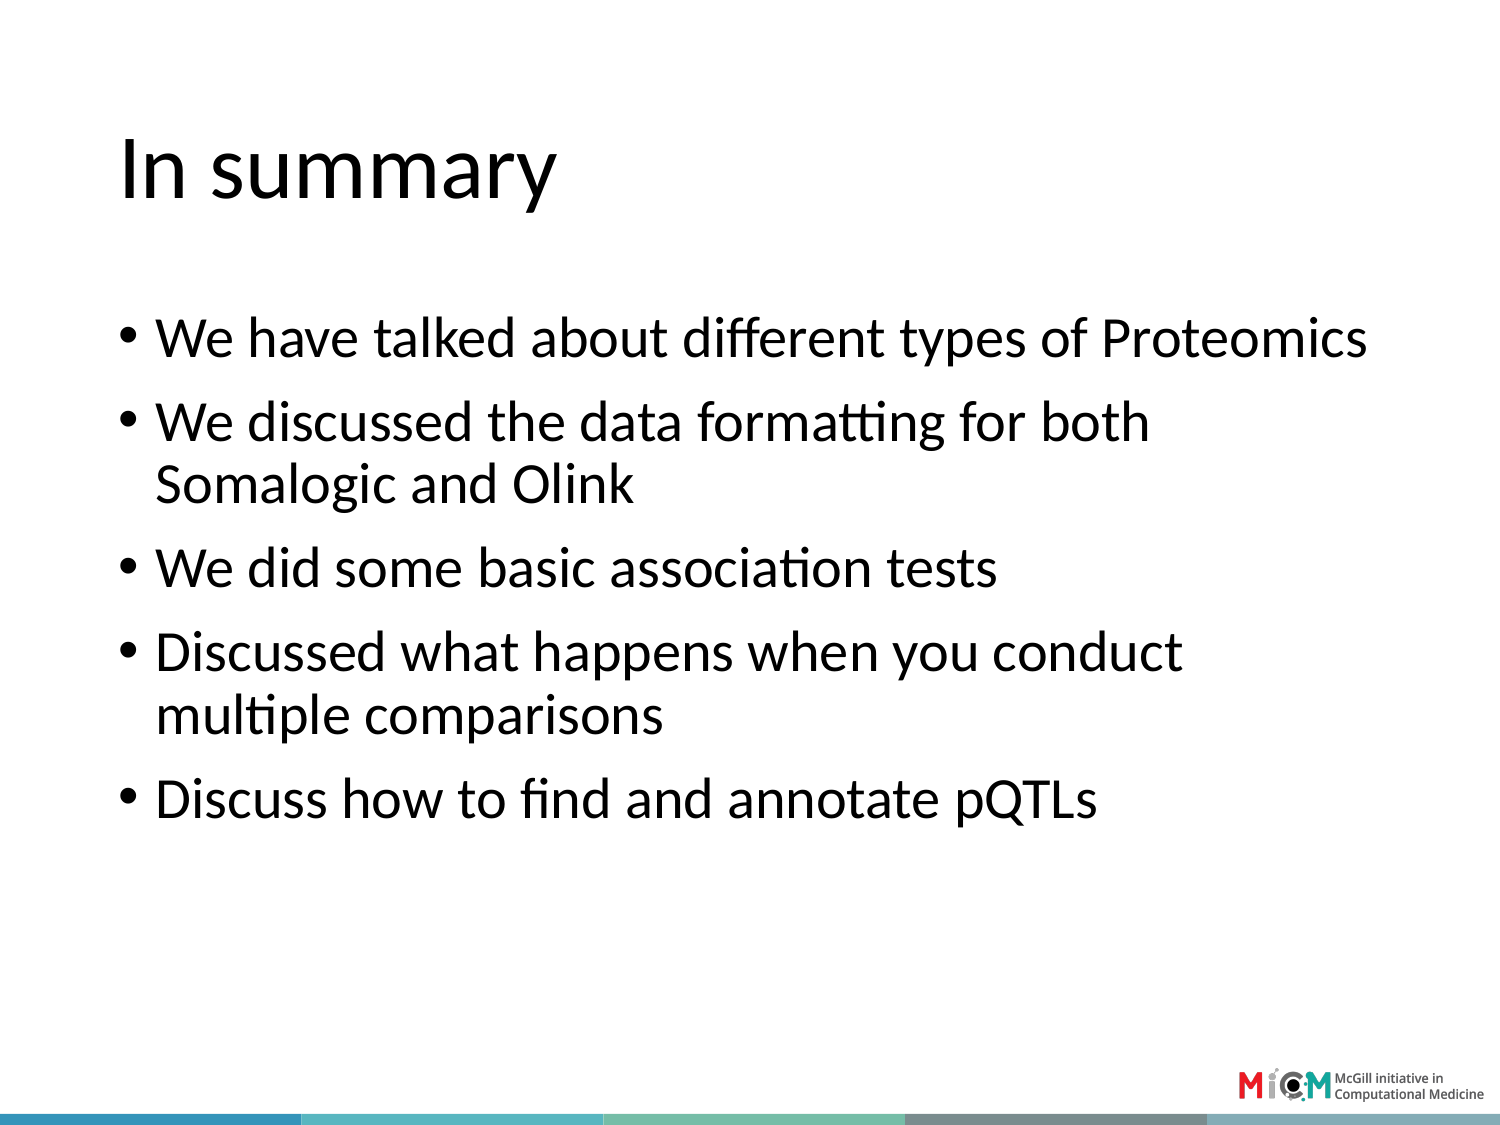

# In summary
We have talked about different types of Proteomics
We discussed the data formatting for both Somalogic and Olink
We did some basic association tests
Discussed what happens when you conduct multiple comparisons
Discuss how to find and annotate pQTLs